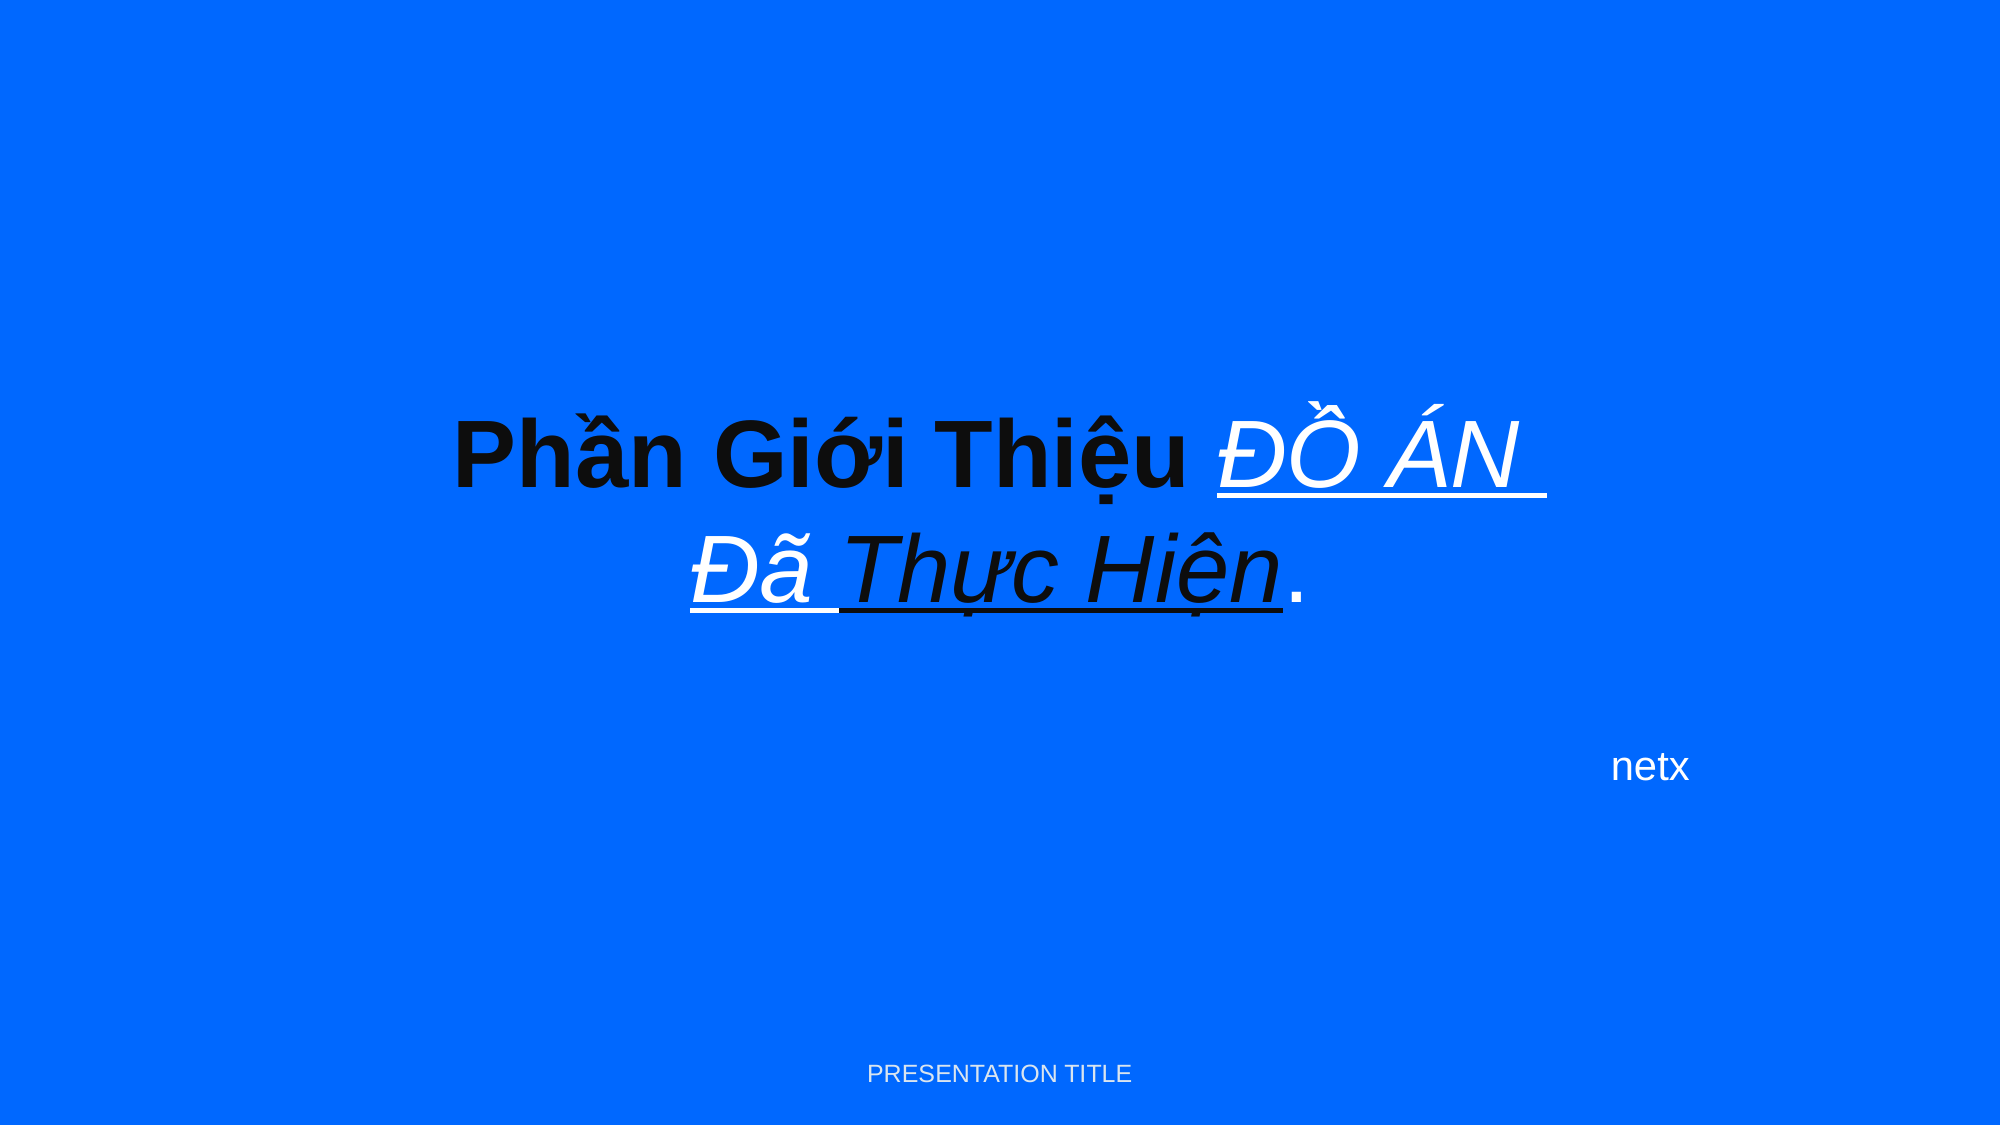

# Phần Giới Thiệu ĐỒ ÁN Đã Thực Hiện.

netx

PRESENTATION TITLE
12